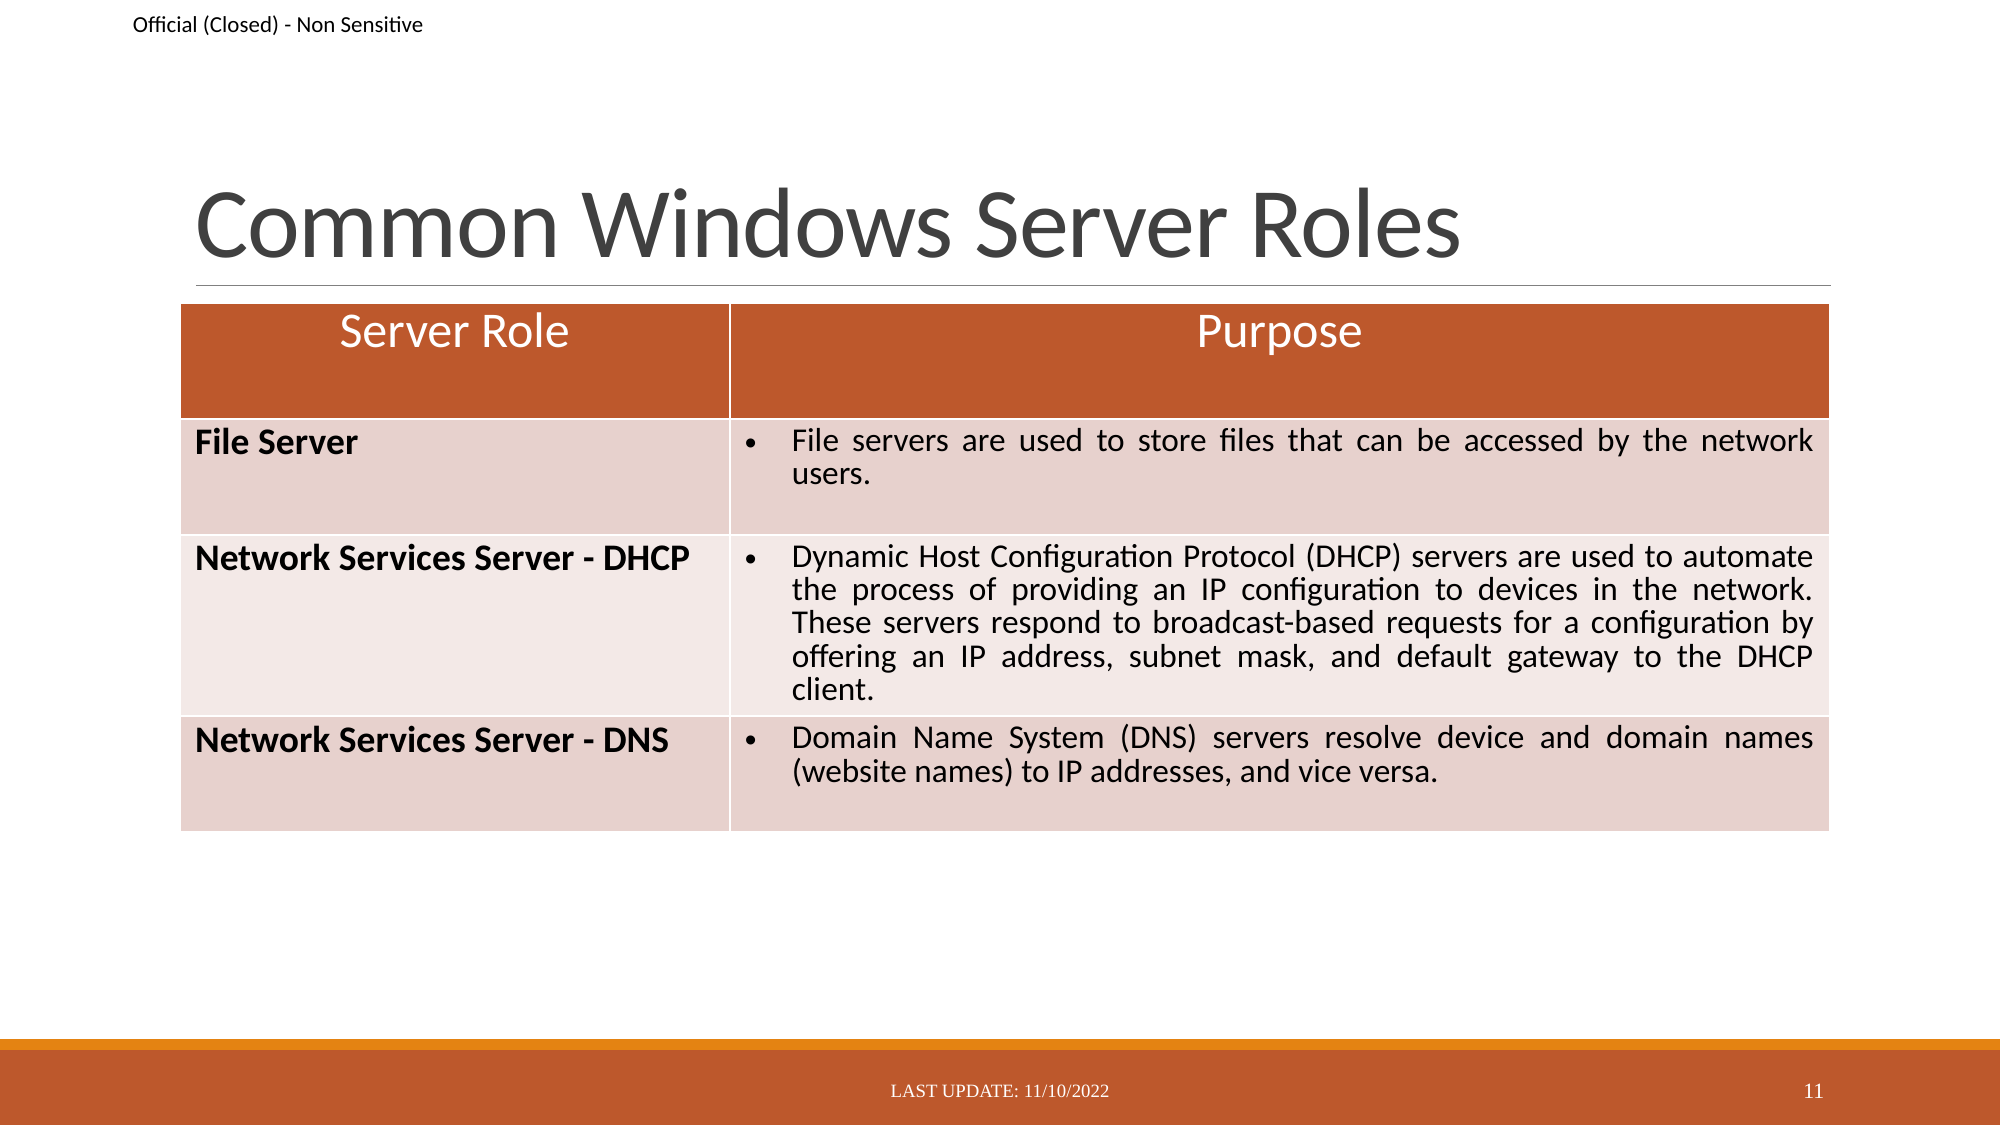

# Common Windows Server Roles
| Server Role | Purpose |
| --- | --- |
| File Server | File servers are used to store files that can be accessed by the network users. |
| Network Services Server - DHCP | Dynamic Host Configuration Protocol (DHCP) servers are used to automate the process of providing an IP configuration to devices in the network. These servers respond to broadcast-based requests for a configuration by offering an IP address, subnet mask, and default gateway to the DHCP client. |
| Network Services Server - DNS | Domain Name System (DNS) servers resolve device and domain names (website names) to IP addresses, and vice versa. |
Last Update: 11/10/2022
11